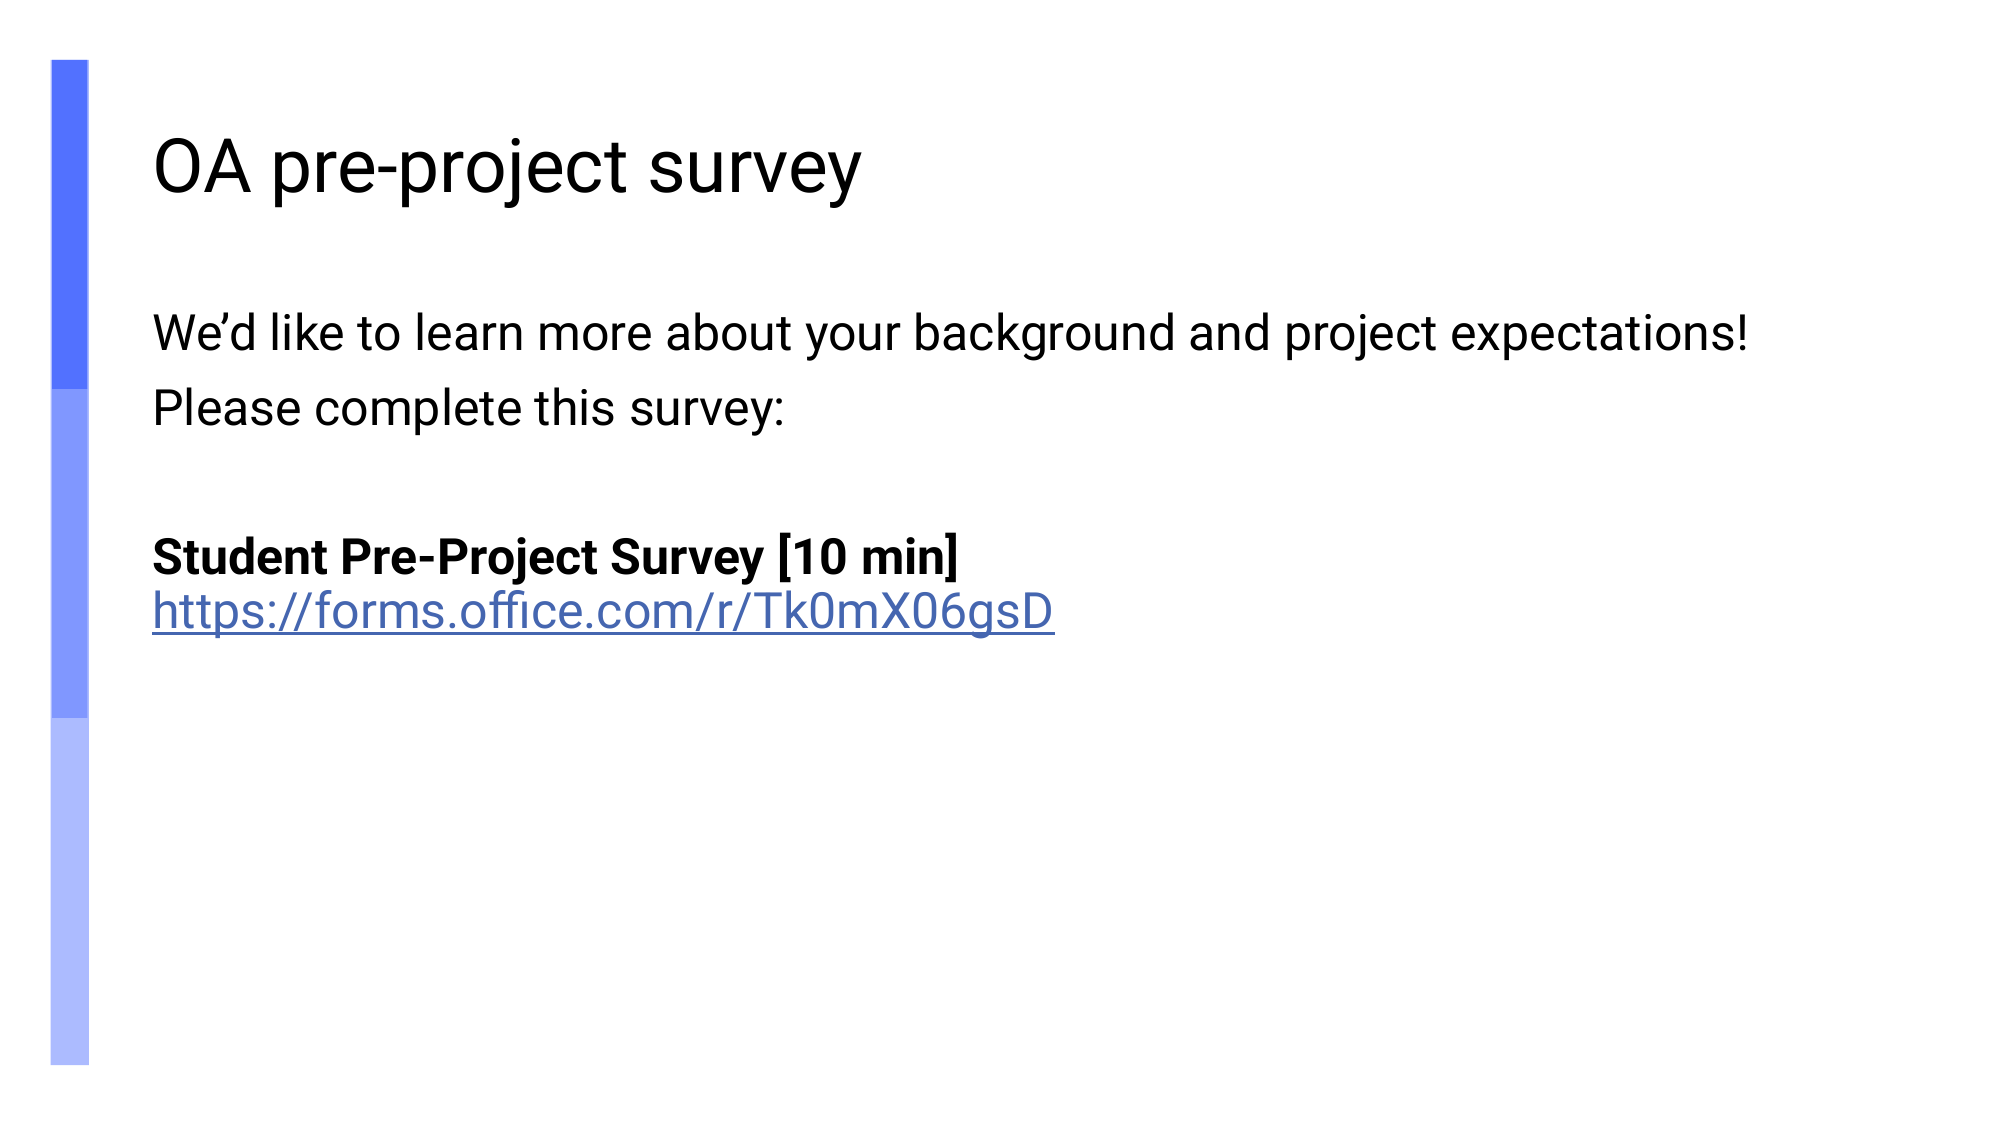

# OA pre-project survey
We’d like to learn more about your background and project expectations!
Please complete this survey:

Student Pre-Project Survey [10 min]
https://forms.office.com/r/Tk0mX06gsD